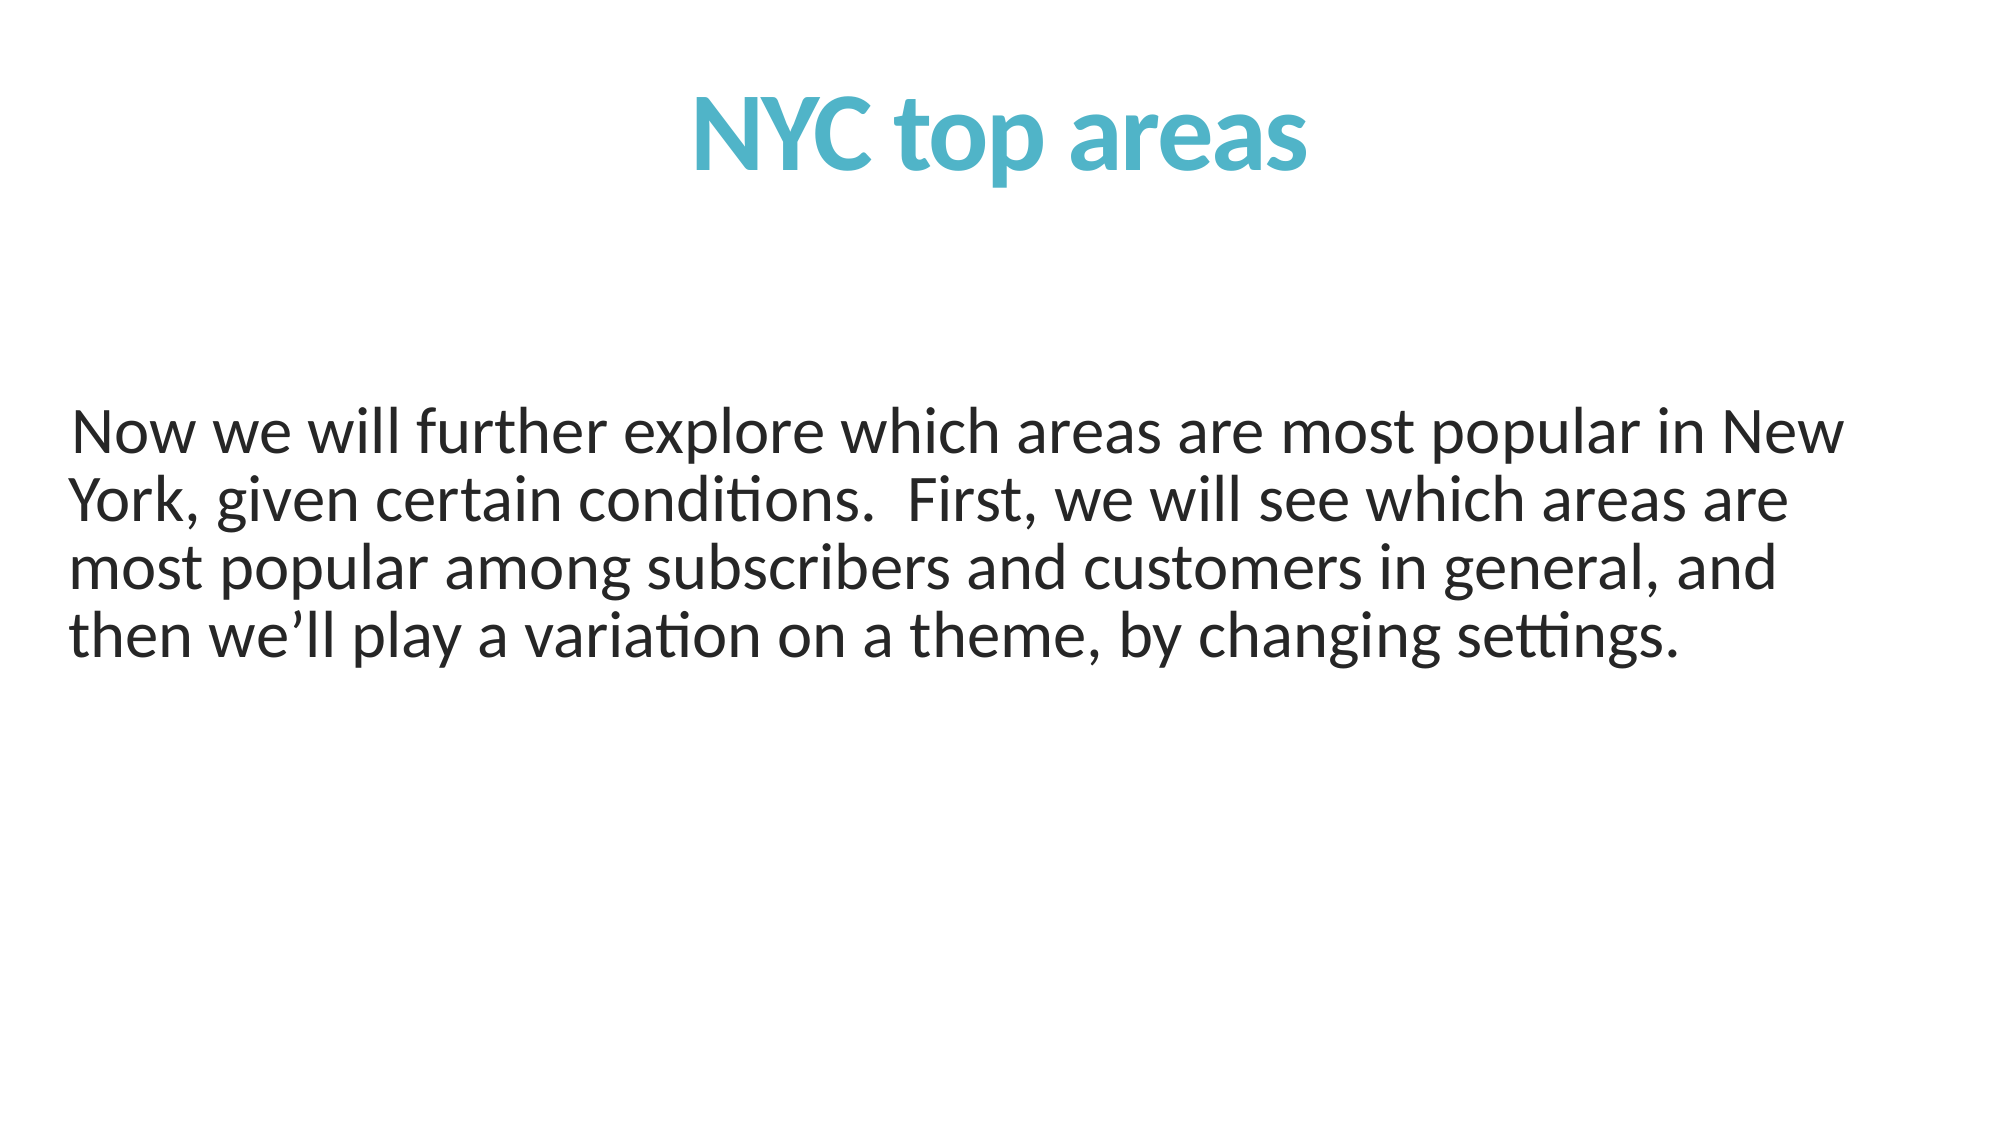

# NYC top areas
Now we will further explore which areas are most popular in New York, given certain conditions.  First, we will see which areas are most popular among subscribers and customers in general, and then we’ll play a variation on a theme, by changing settings.